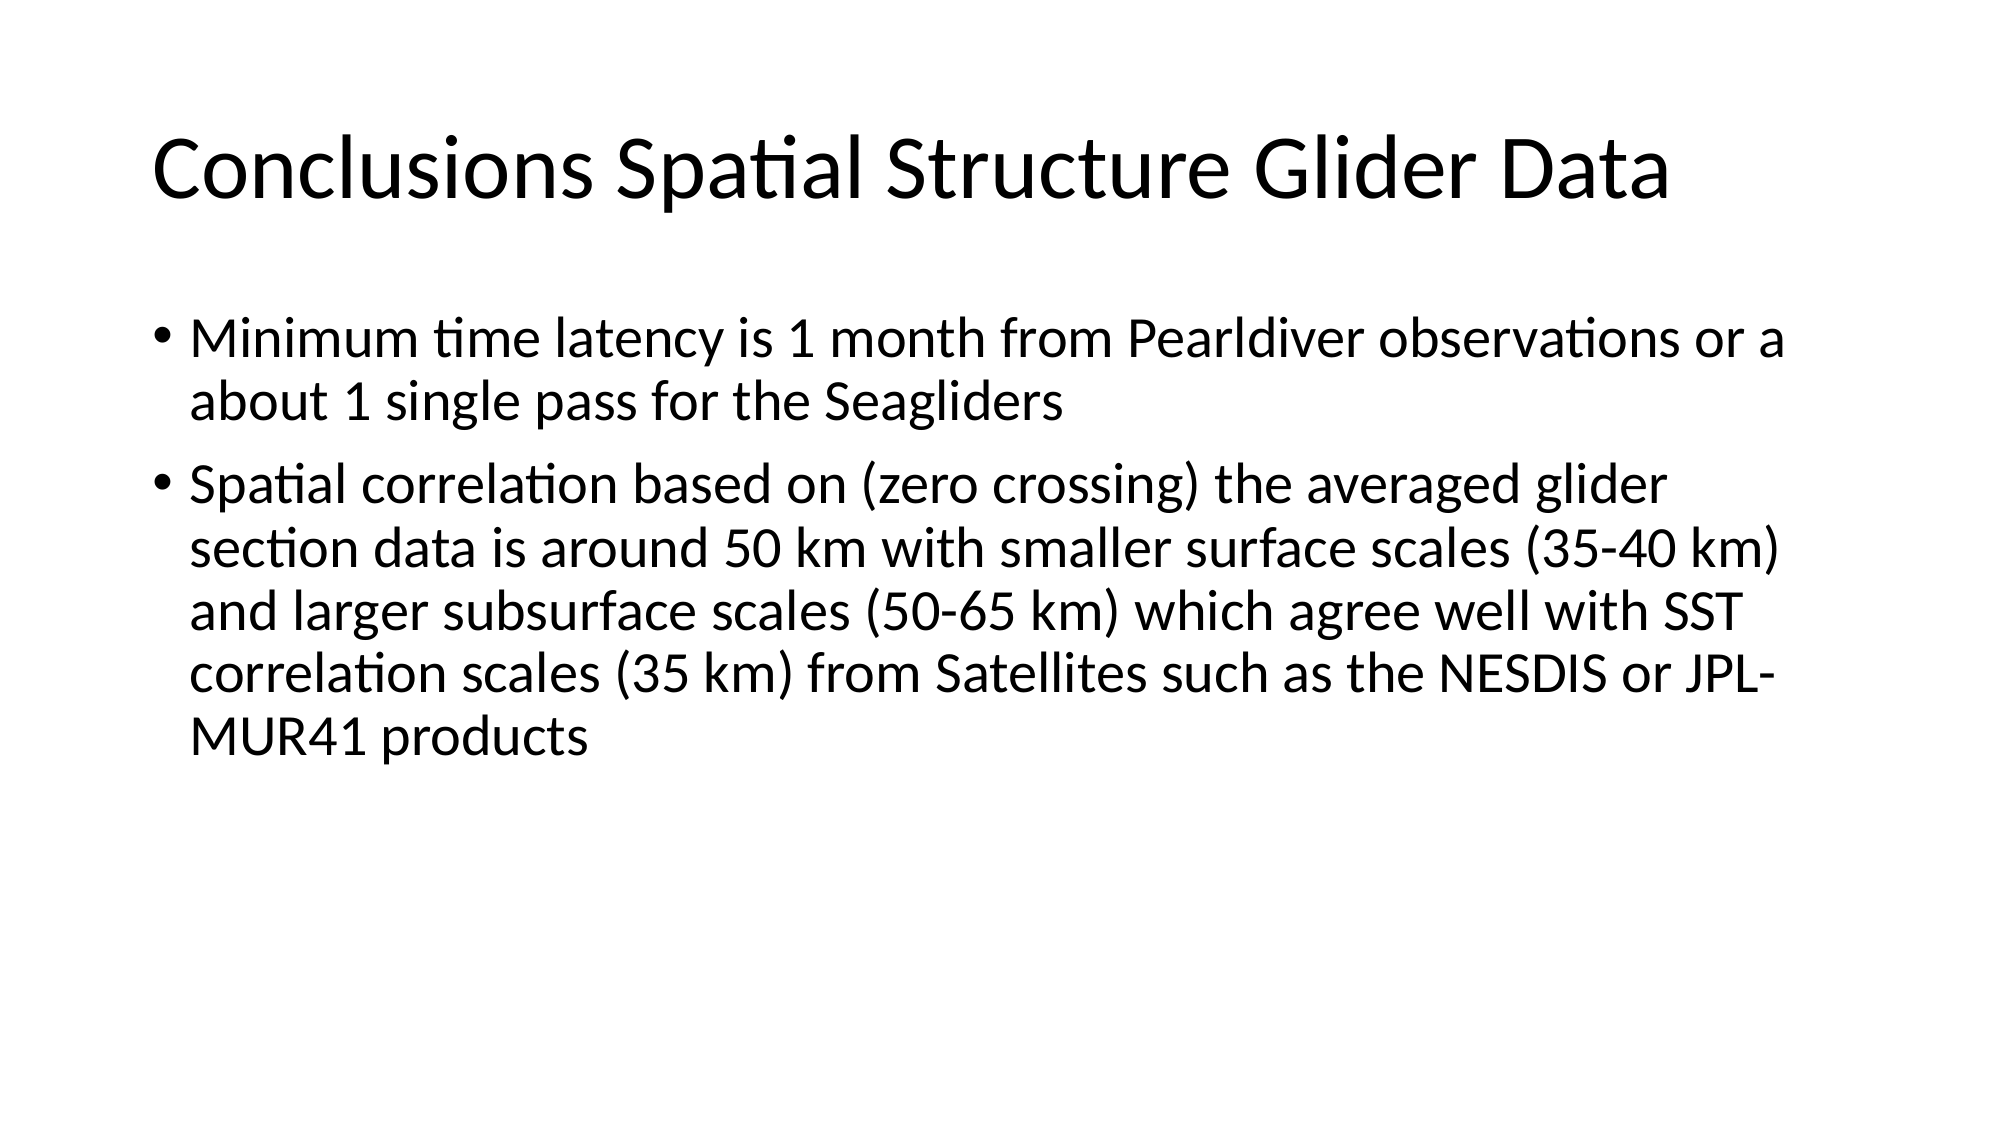

# Conclusions Spatial Structure Glider Data
Minimum time latency is 1 month from Pearldiver observations or a about 1 single pass for the Seagliders
Spatial correlation based on (zero crossing) the averaged glider section data is around 50 km with smaller surface scales (35-40 km) and larger subsurface scales (50-65 km) which agree well with SST correlation scales (35 km) from Satellites such as the NESDIS or JPL-MUR41 products